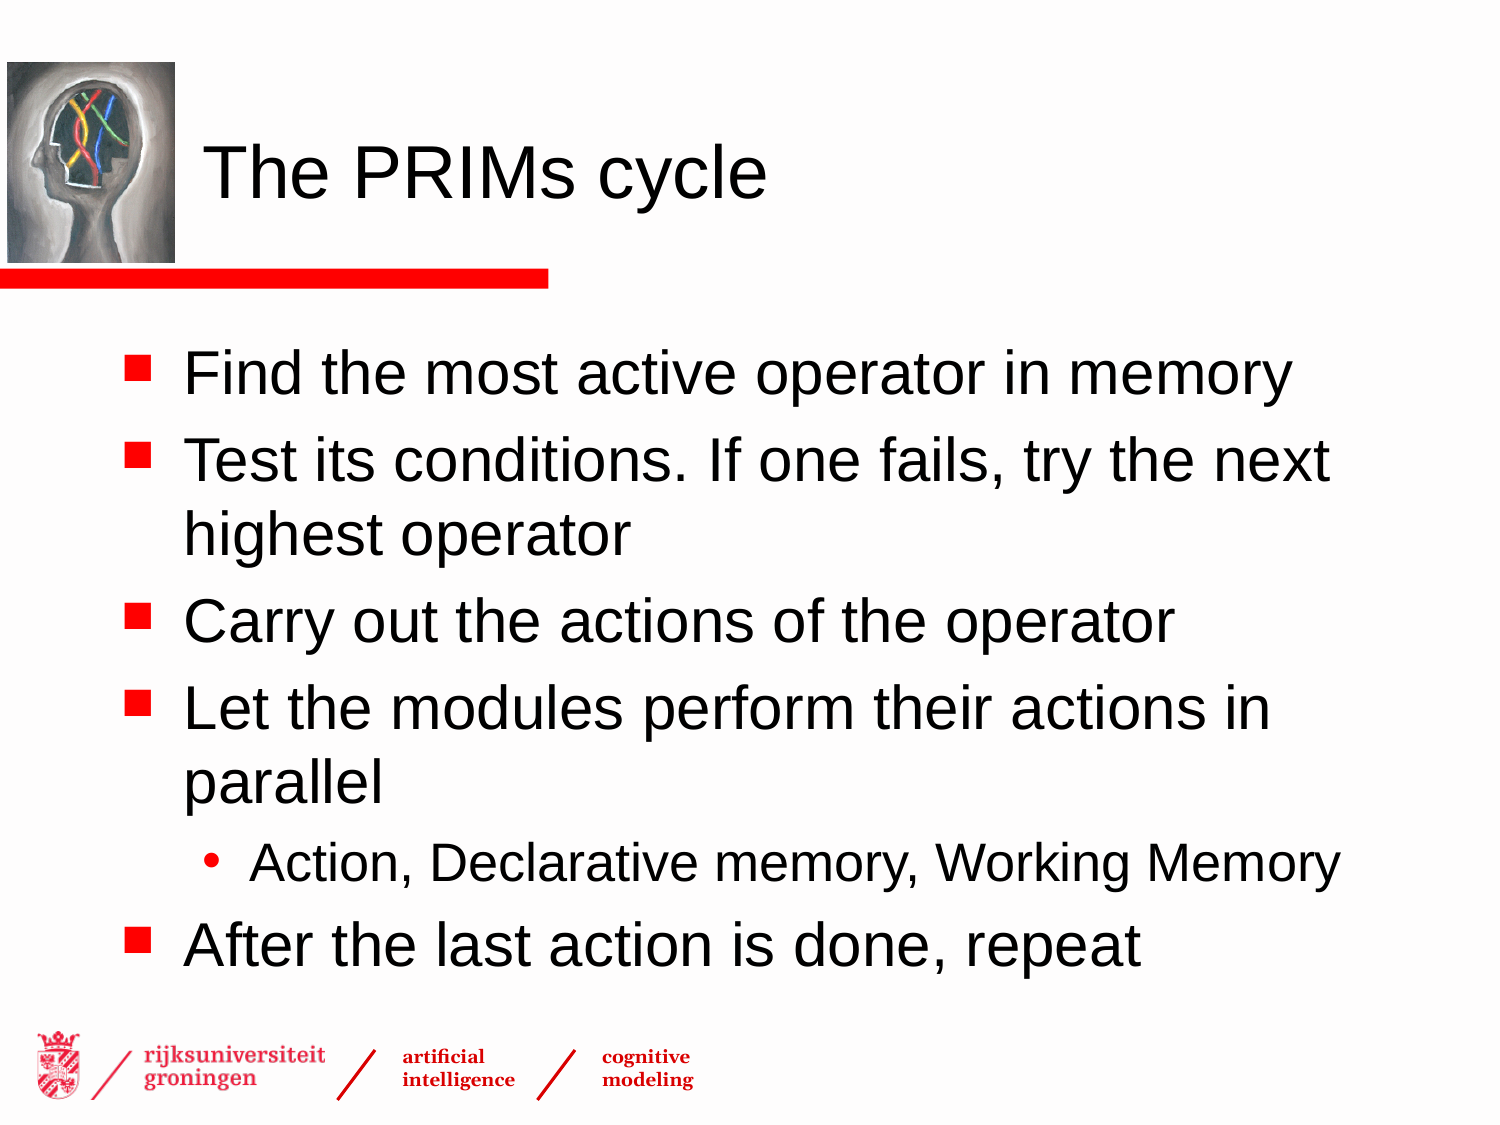

# The PRIMs cycle
Find the most active operator in memory
Test its conditions. If one fails, try the next highest operator
Carry out the actions of the operator
Let the modules perform their actions in parallel
Action, Declarative memory, Working Memory
After the last action is done, repeat